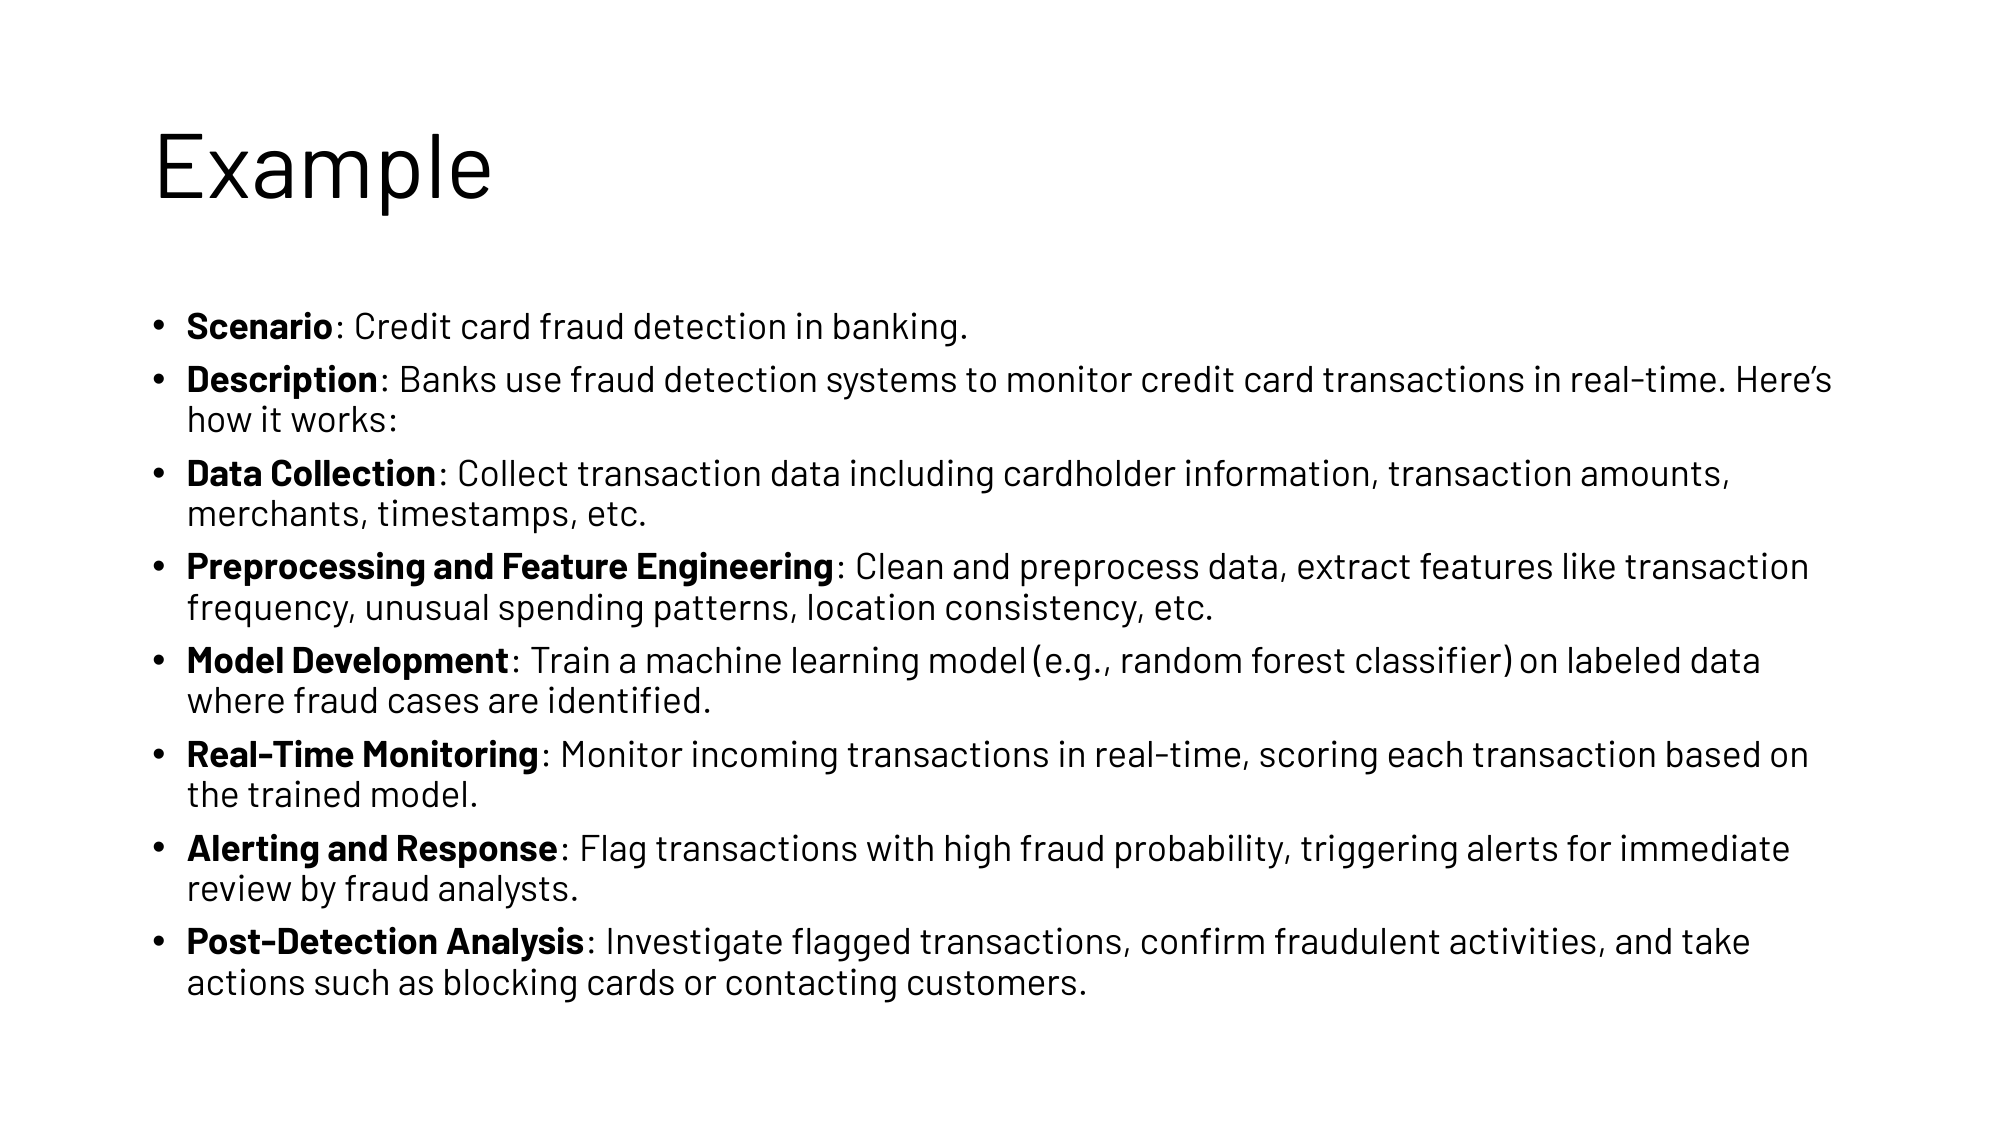

# Example
Scenario: Credit card fraud detection in banking.
Description: Banks use fraud detection systems to monitor credit card transactions in real-time. Here’s how it works:
Data Collection: Collect transaction data including cardholder information, transaction amounts, merchants, timestamps, etc.
Preprocessing and Feature Engineering: Clean and preprocess data, extract features like transaction frequency, unusual spending patterns, location consistency, etc.
Model Development: Train a machine learning model (e.g., random forest classifier) on labeled data where fraud cases are identified.
Real-Time Monitoring: Monitor incoming transactions in real-time, scoring each transaction based on the trained model.
Alerting and Response: Flag transactions with high fraud probability, triggering alerts for immediate review by fraud analysts.
Post-Detection Analysis: Investigate flagged transactions, confirm fraudulent activities, and take actions such as blocking cards or contacting customers.